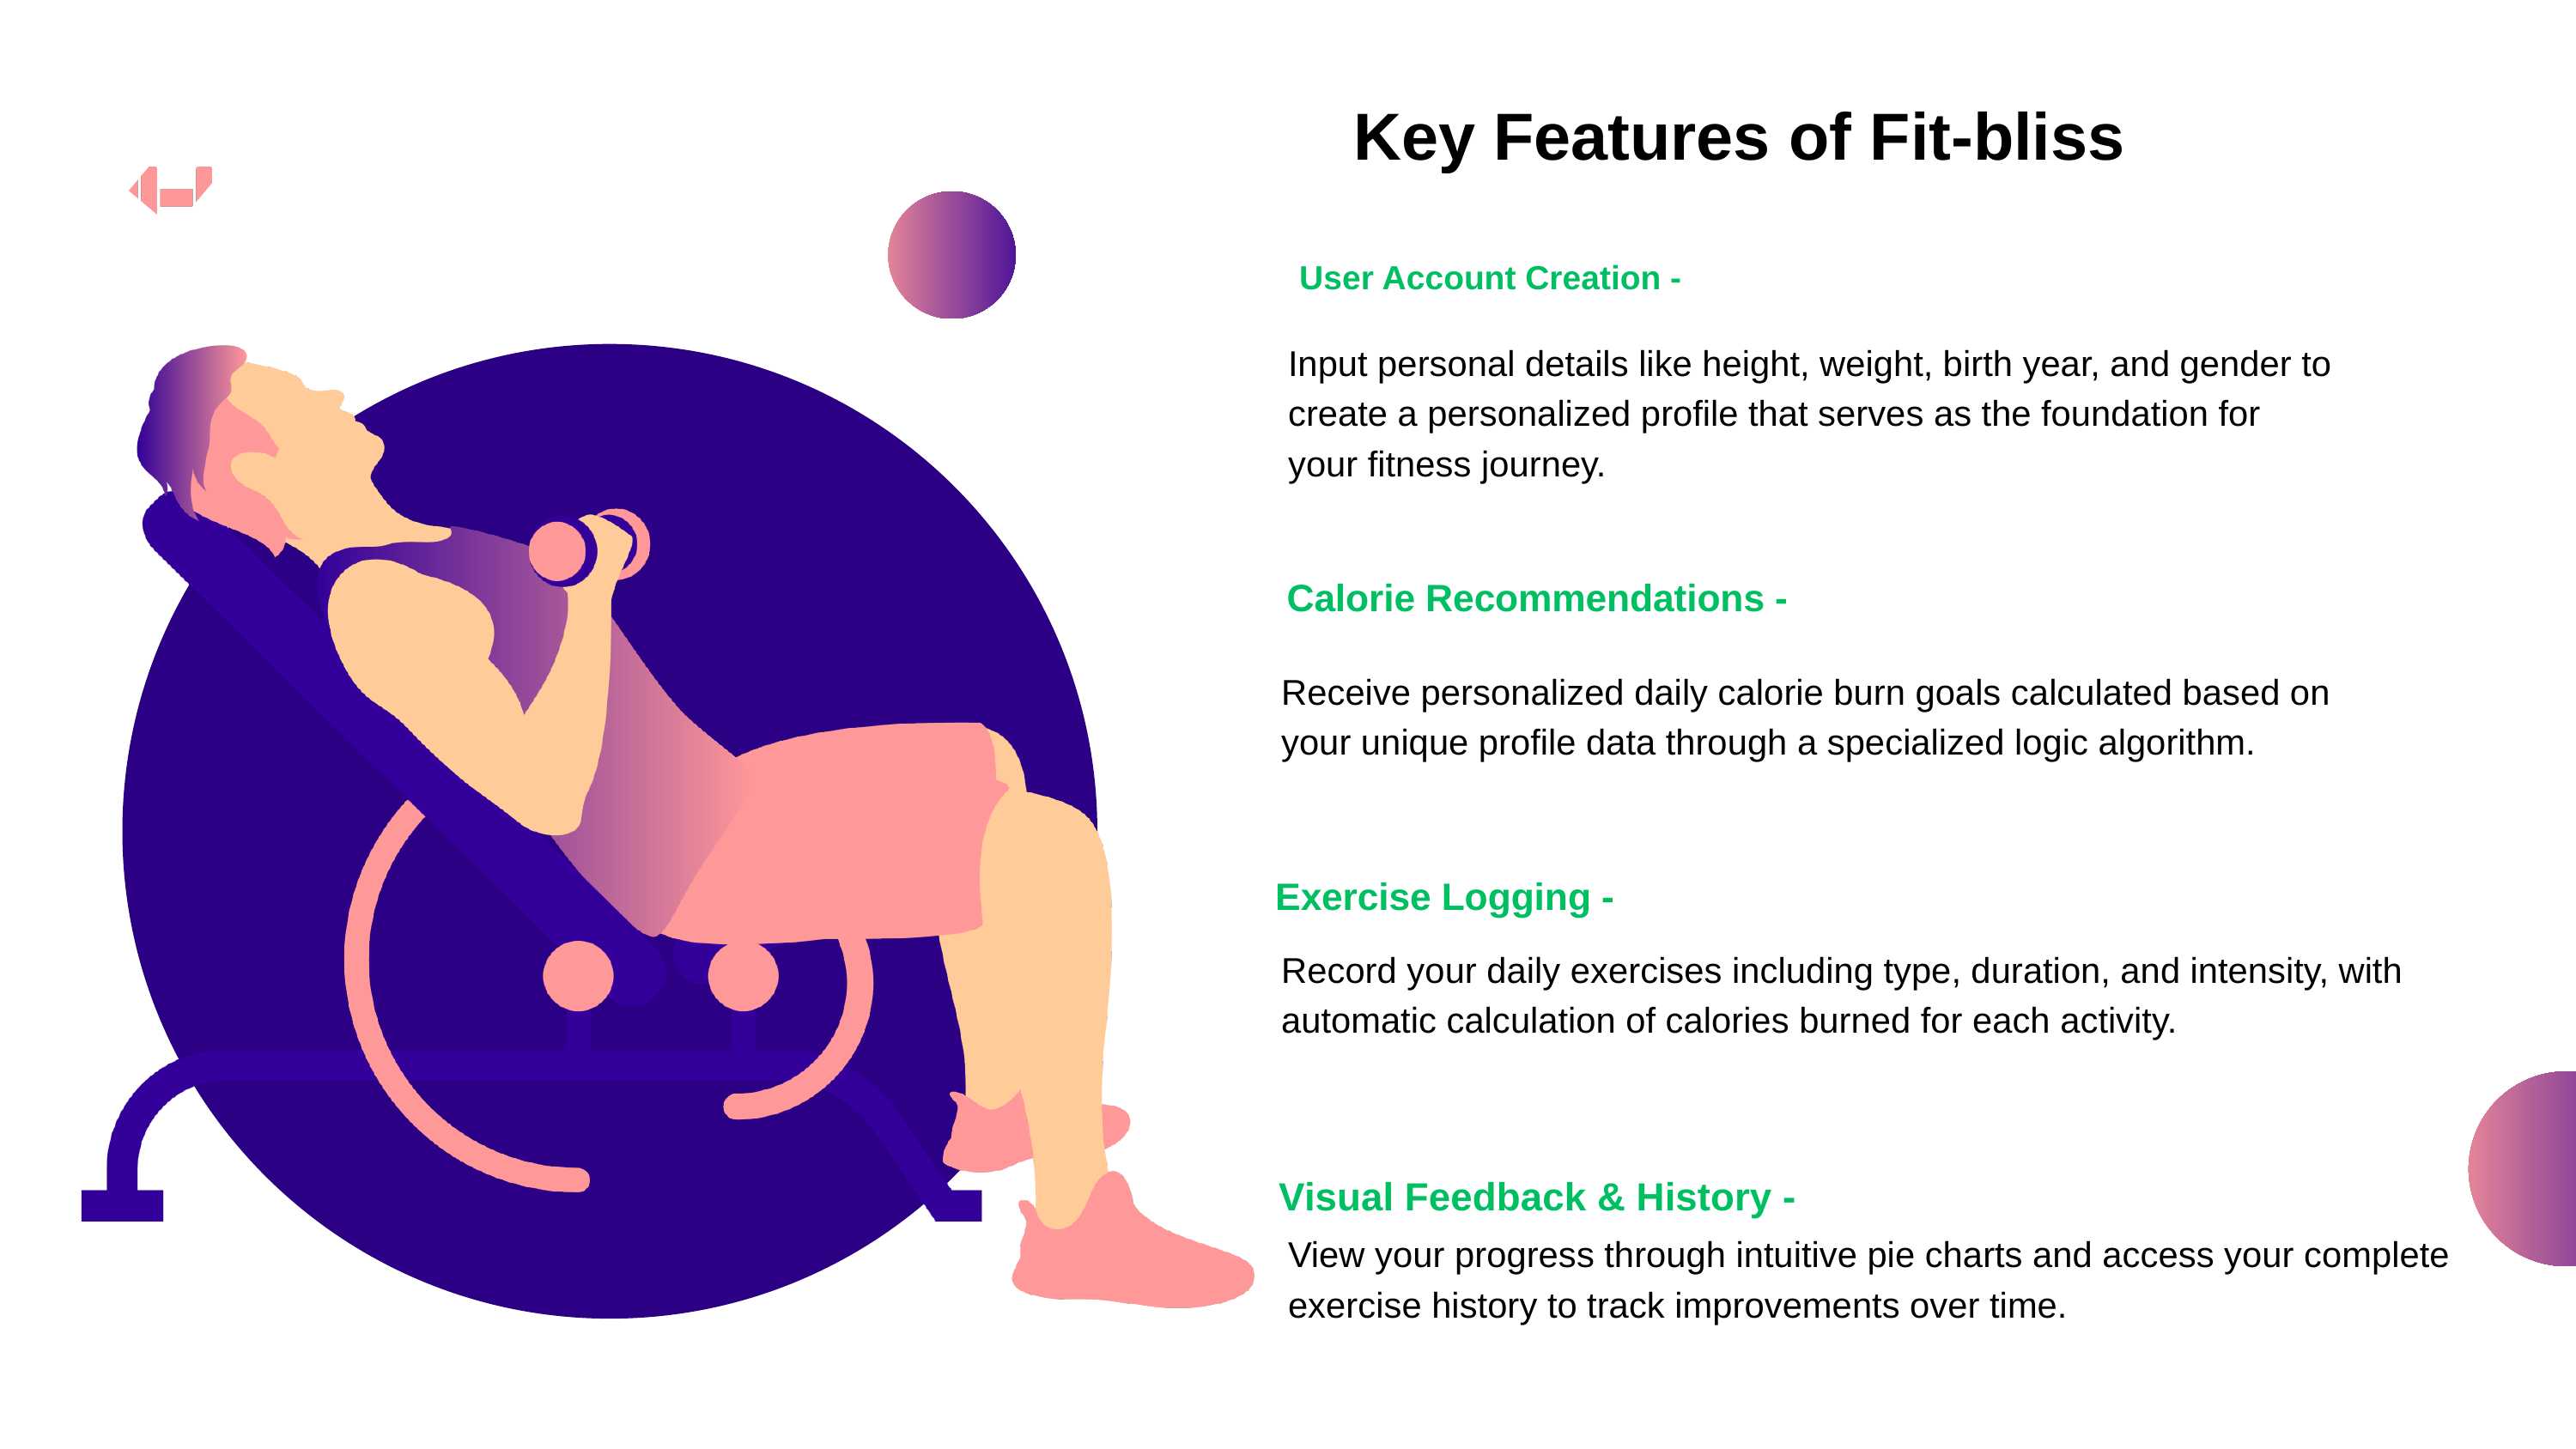

FIT-BLISS
Key Features of Fit-bliss

User Account Creation -

Input personal details like height, weight, birth year, and gender to create a personalized profile that serves as the foundation for your fitness journey.

Calorie Recommendations -

Receive personalized daily calorie burn goals calculated based on your unique profile data through a specialized logic algorithm.
Exercise Logging -

Record your daily exercises including type, duration, and intensity, with automatic calculation of calories burned for each activity.

Visual Feedback & History -

View your progress through intuitive pie charts and access your complete exercise history to track improvements over time.